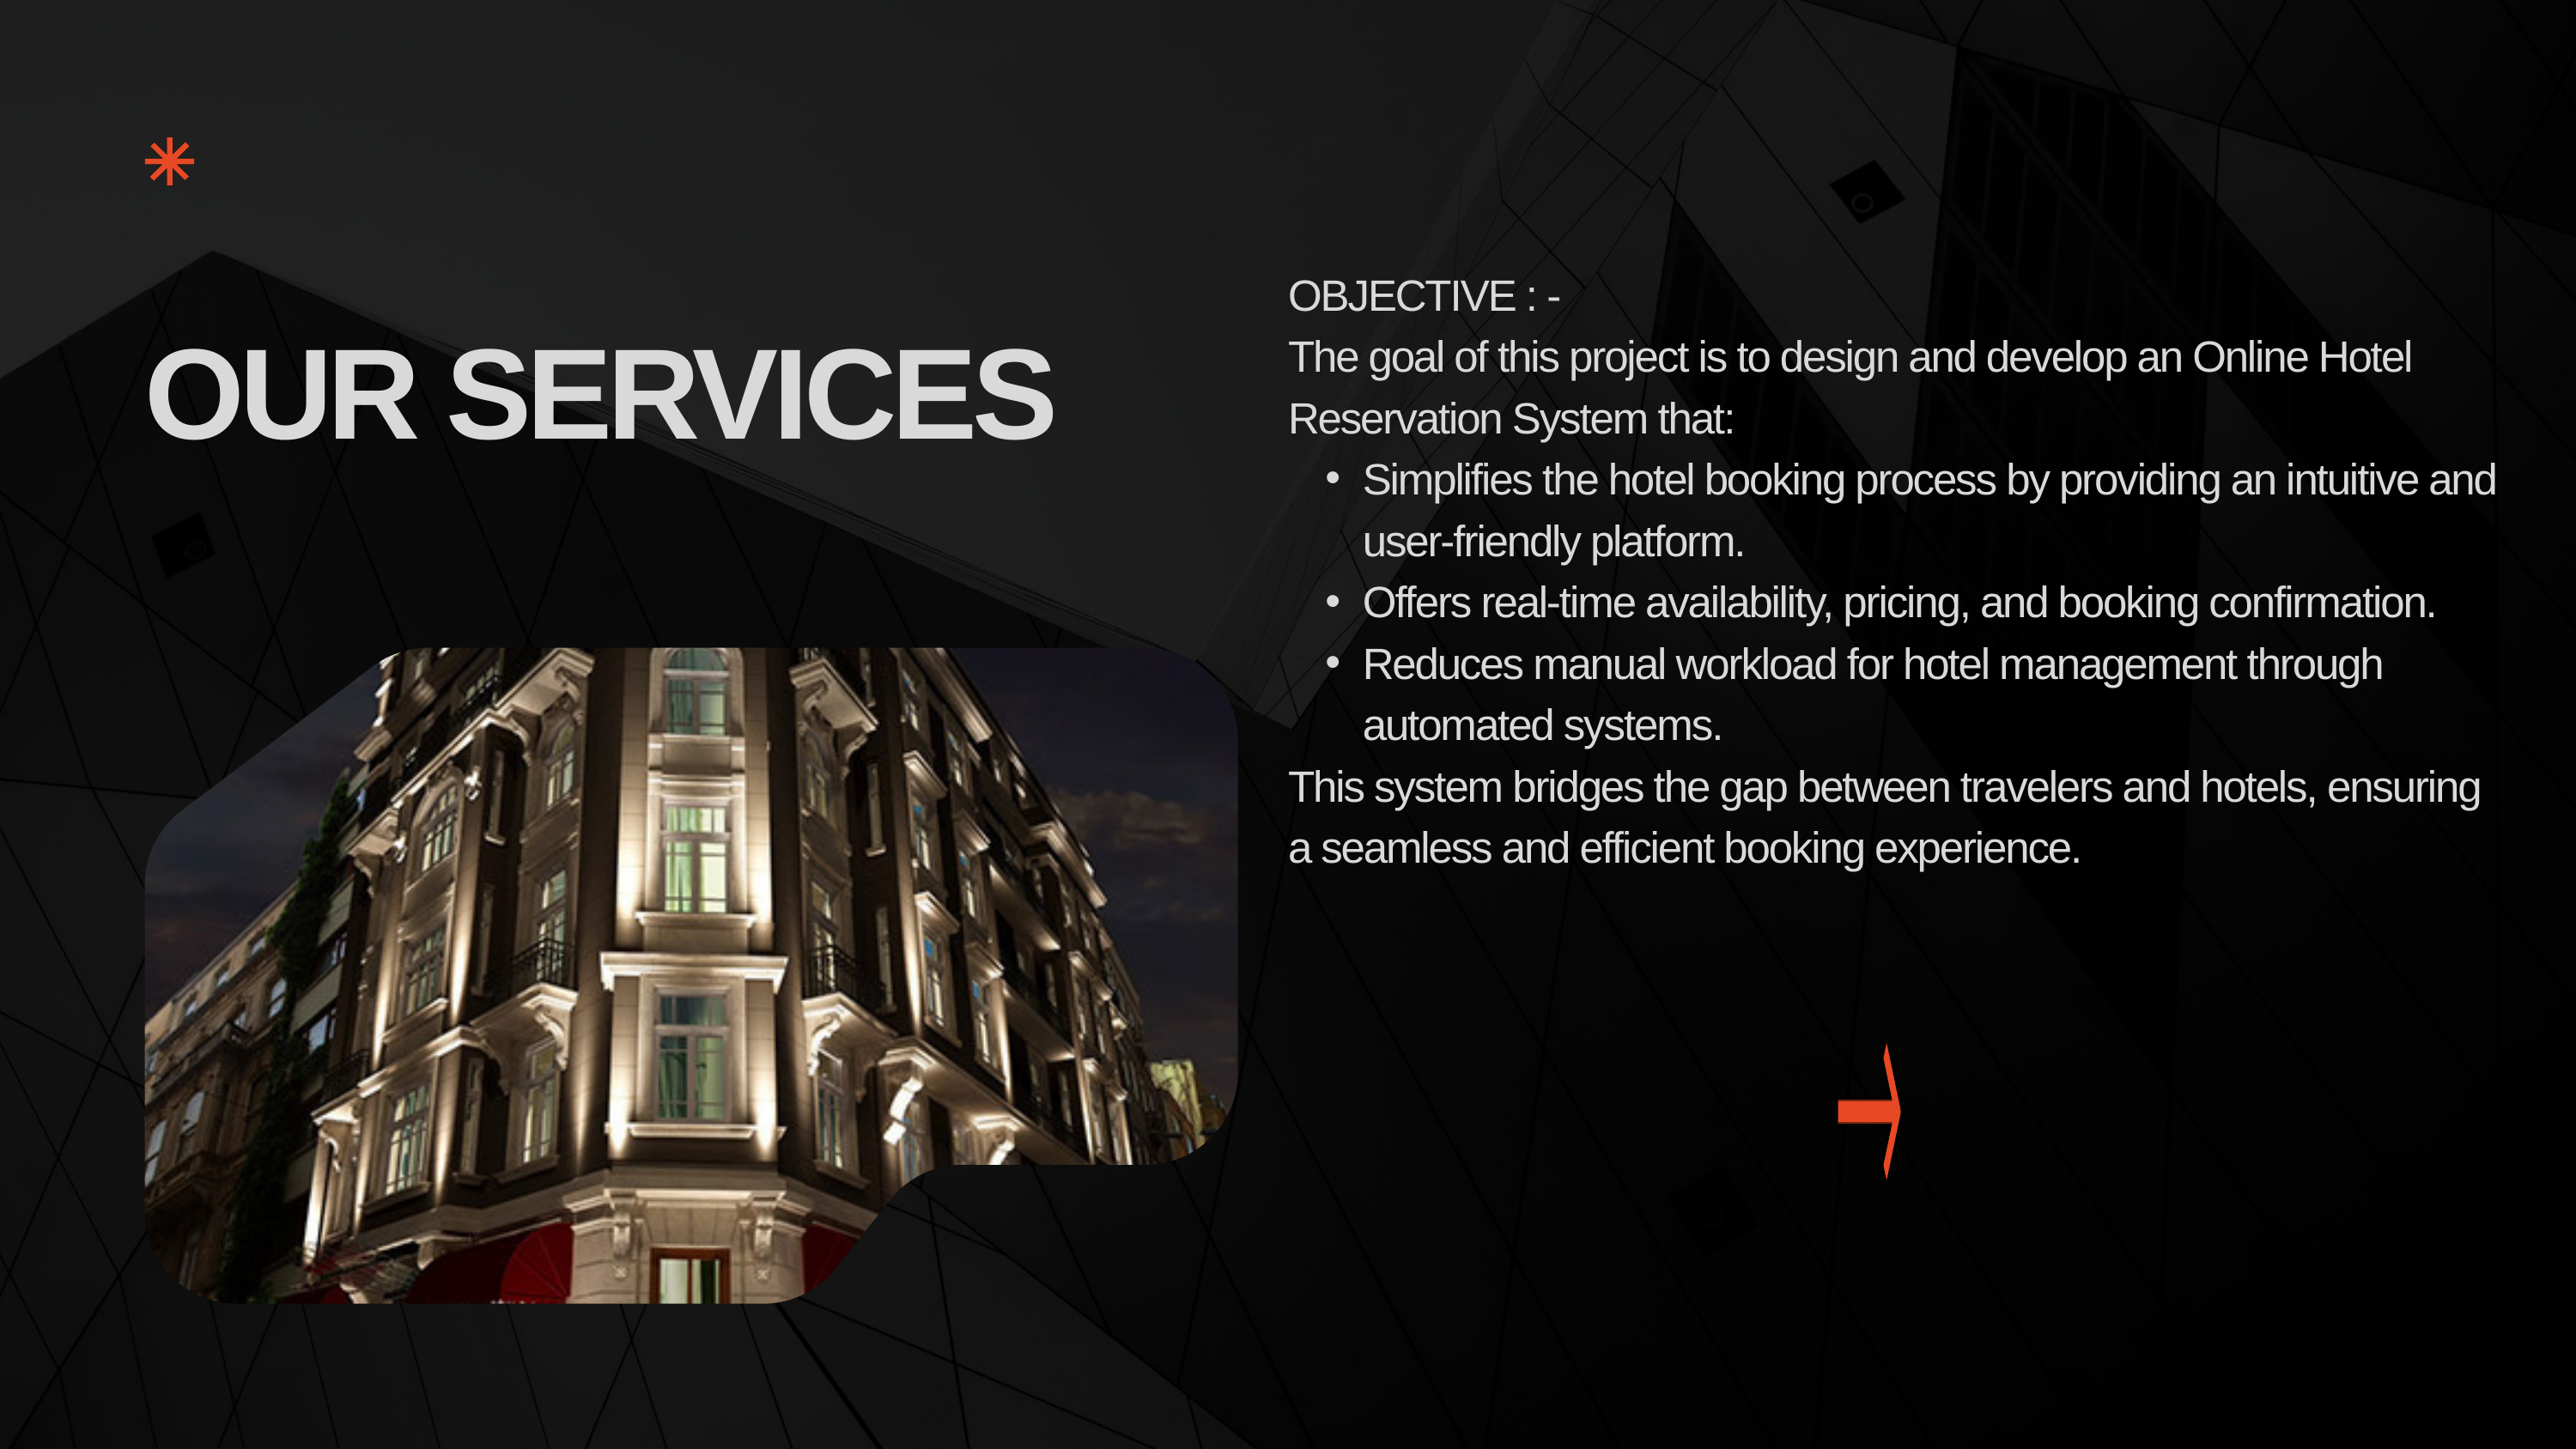

OBJECTIVE : -
The goal of this project is to design and develop an Online Hotel Reservation System that:
Simplifies the hotel booking process by providing an intuitive and user-friendly platform.
Offers real-time availability, pricing, and booking confirmation.
Reduces manual workload for hotel management through automated systems.
This system bridges the gap between travelers and hotels, ensuring a seamless and efficient booking experience.

OUR SERVICES